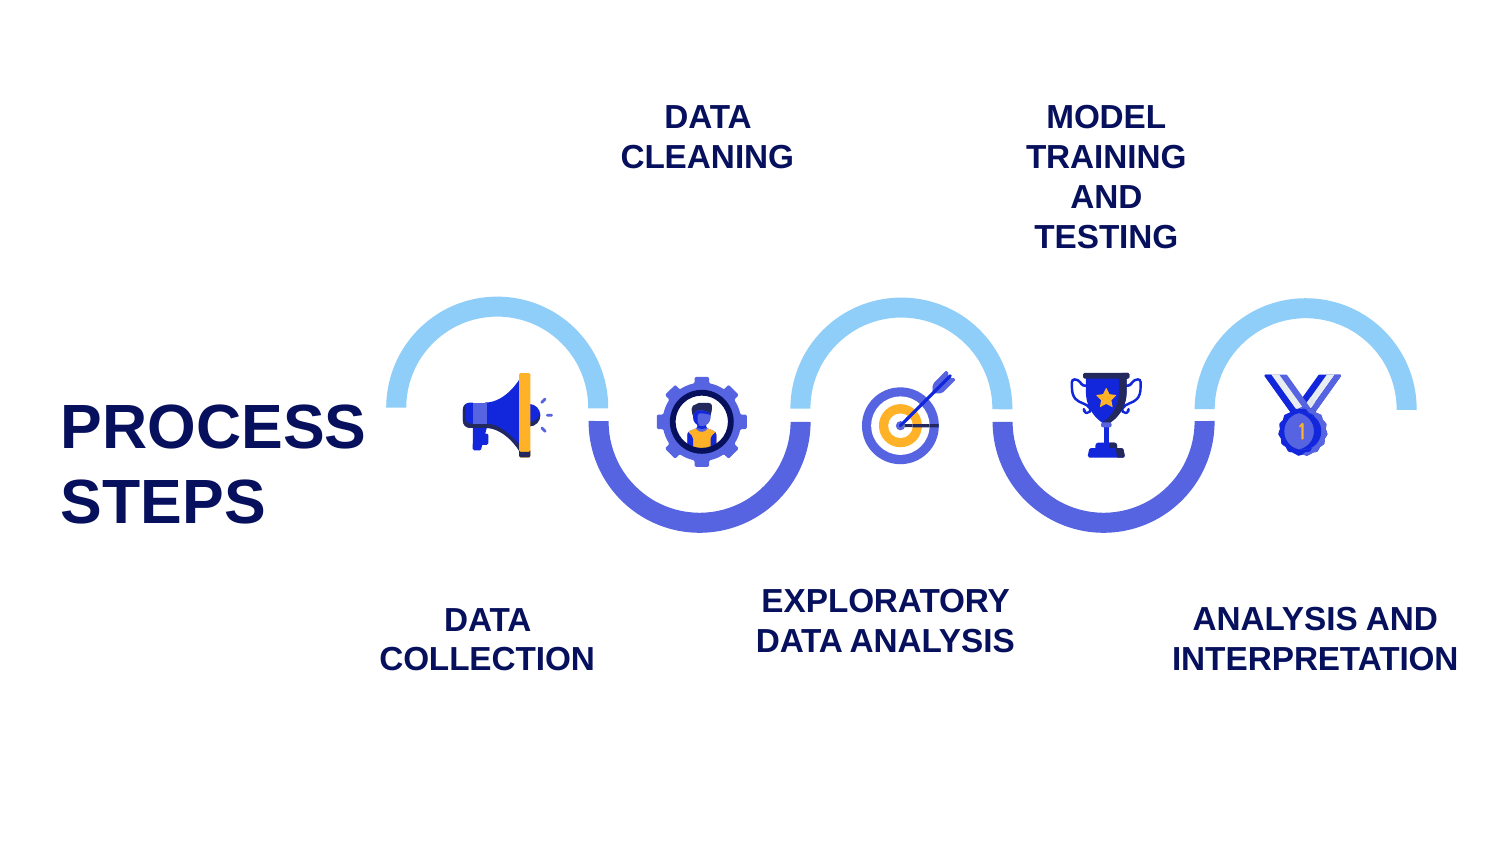

MODEL TRAINING AND TESTING
DATA CLEANING

# PROCESS STEPS

EXPLORATORY DATA ANALYSIS
ANALYSIS AND INTERPRETATION
DATA COLLECTION